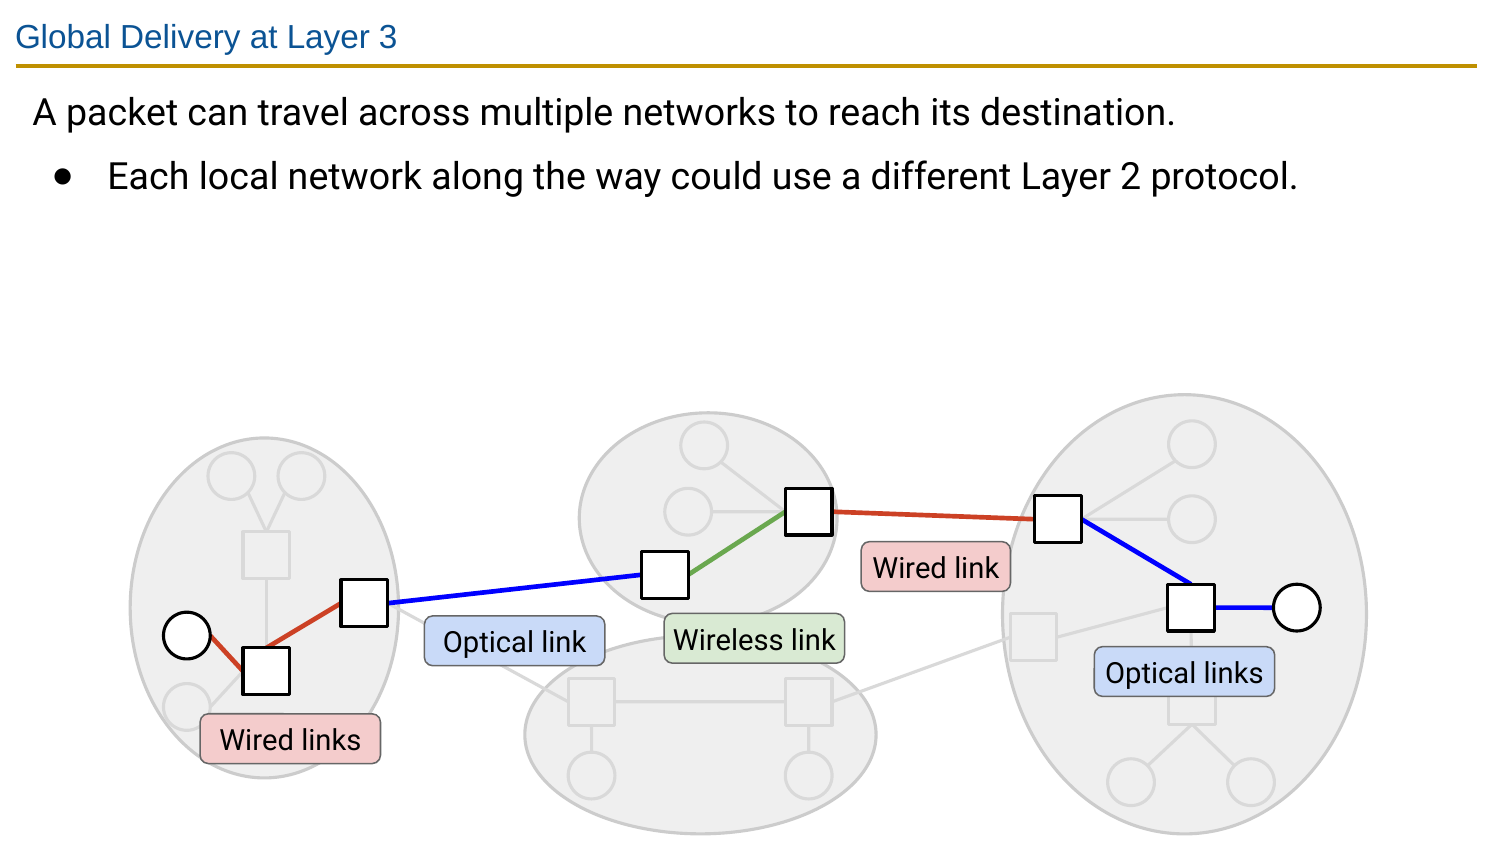

# Global Delivery at Layer 3
A packet can travel across multiple networks to reach its destination.
Each local network along the way could use a different Layer 2 protocol.

Wired link

Wireless link

Optical link

Optical links

Wired links